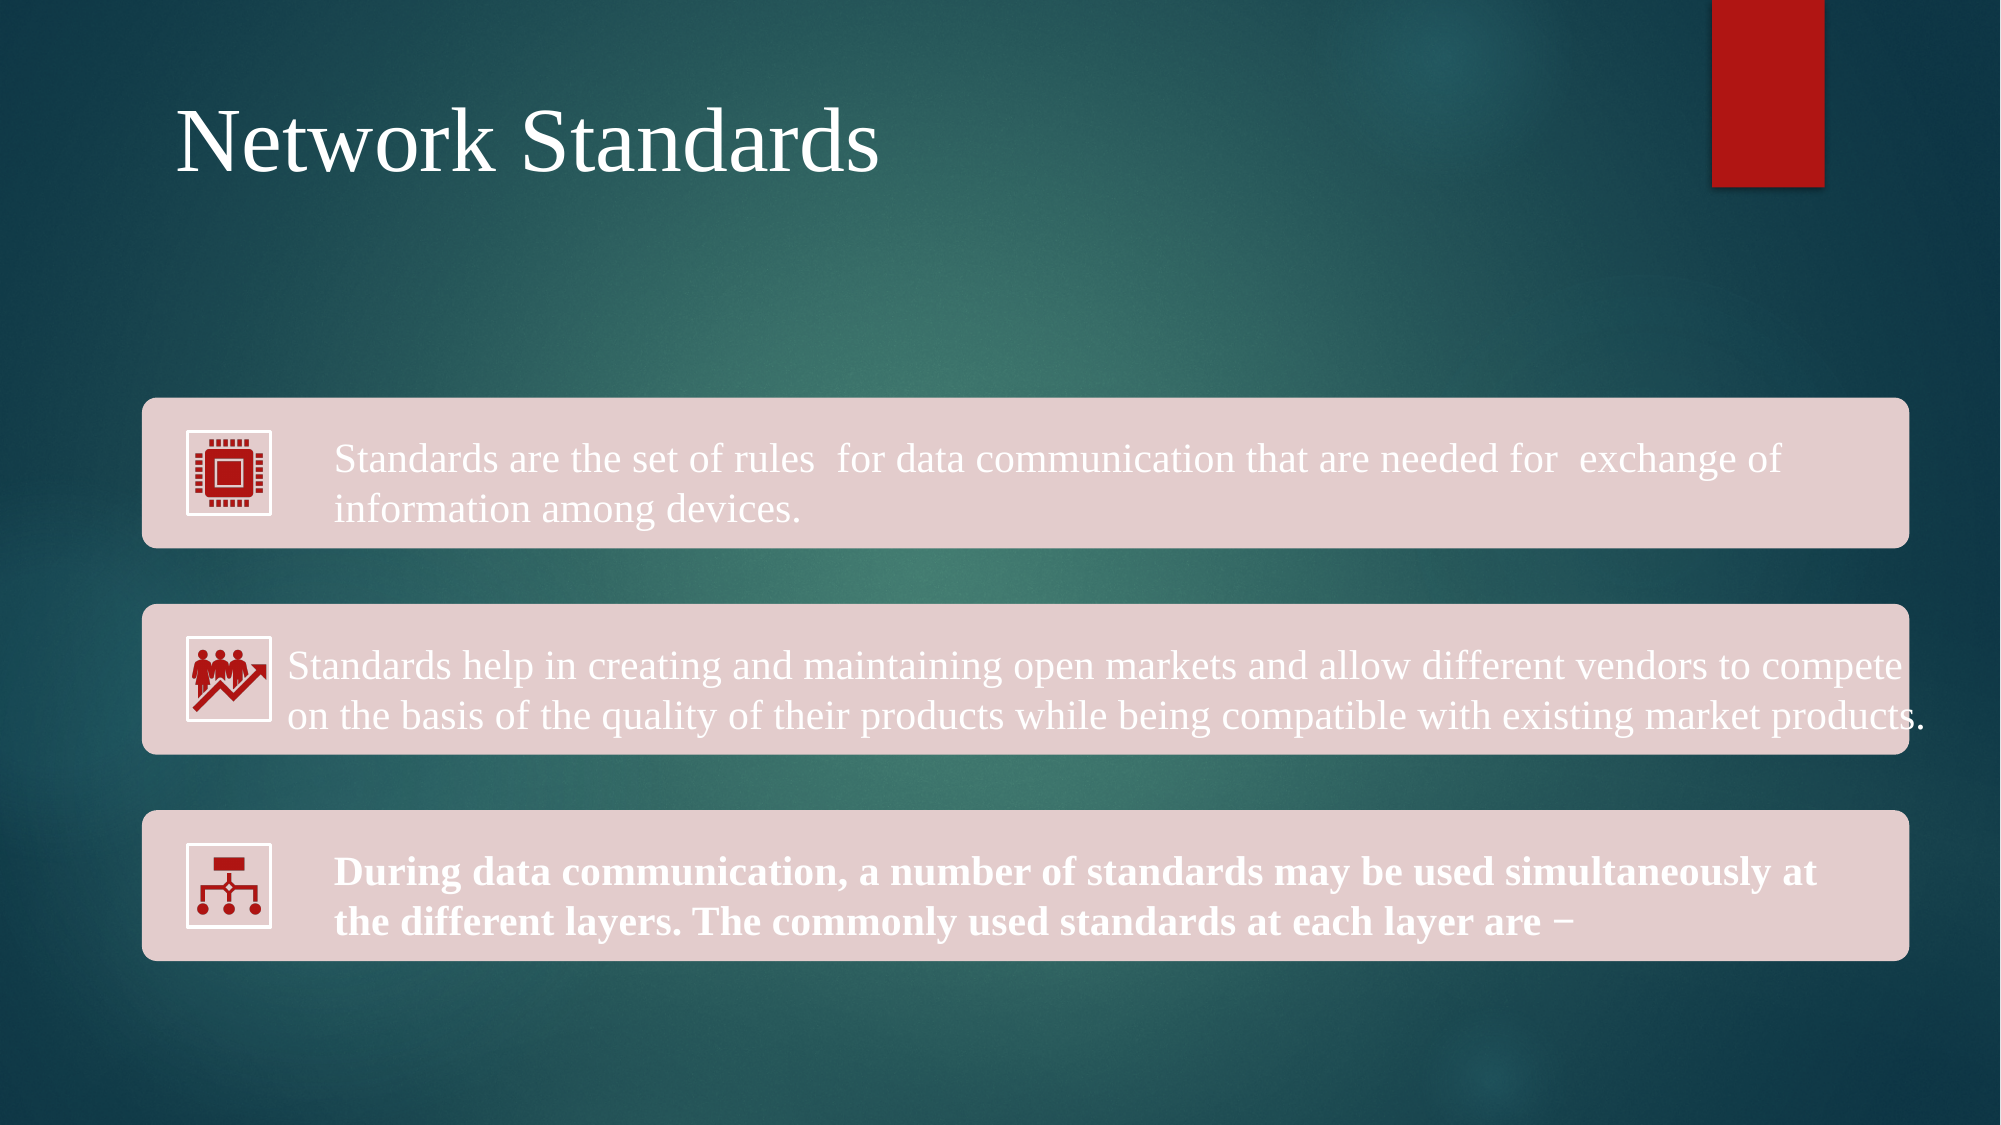

# Network Standards
Standards are the set of rules  for data communication that are needed for  exchange of information among devices.
Standards help in creating and maintaining open markets and allow different vendors to compete on the basis of the quality of their products while being compatible with existing market products.
During data communication, a number of standards may be used simultaneously at the different layers. The commonly used standards at each layer are −